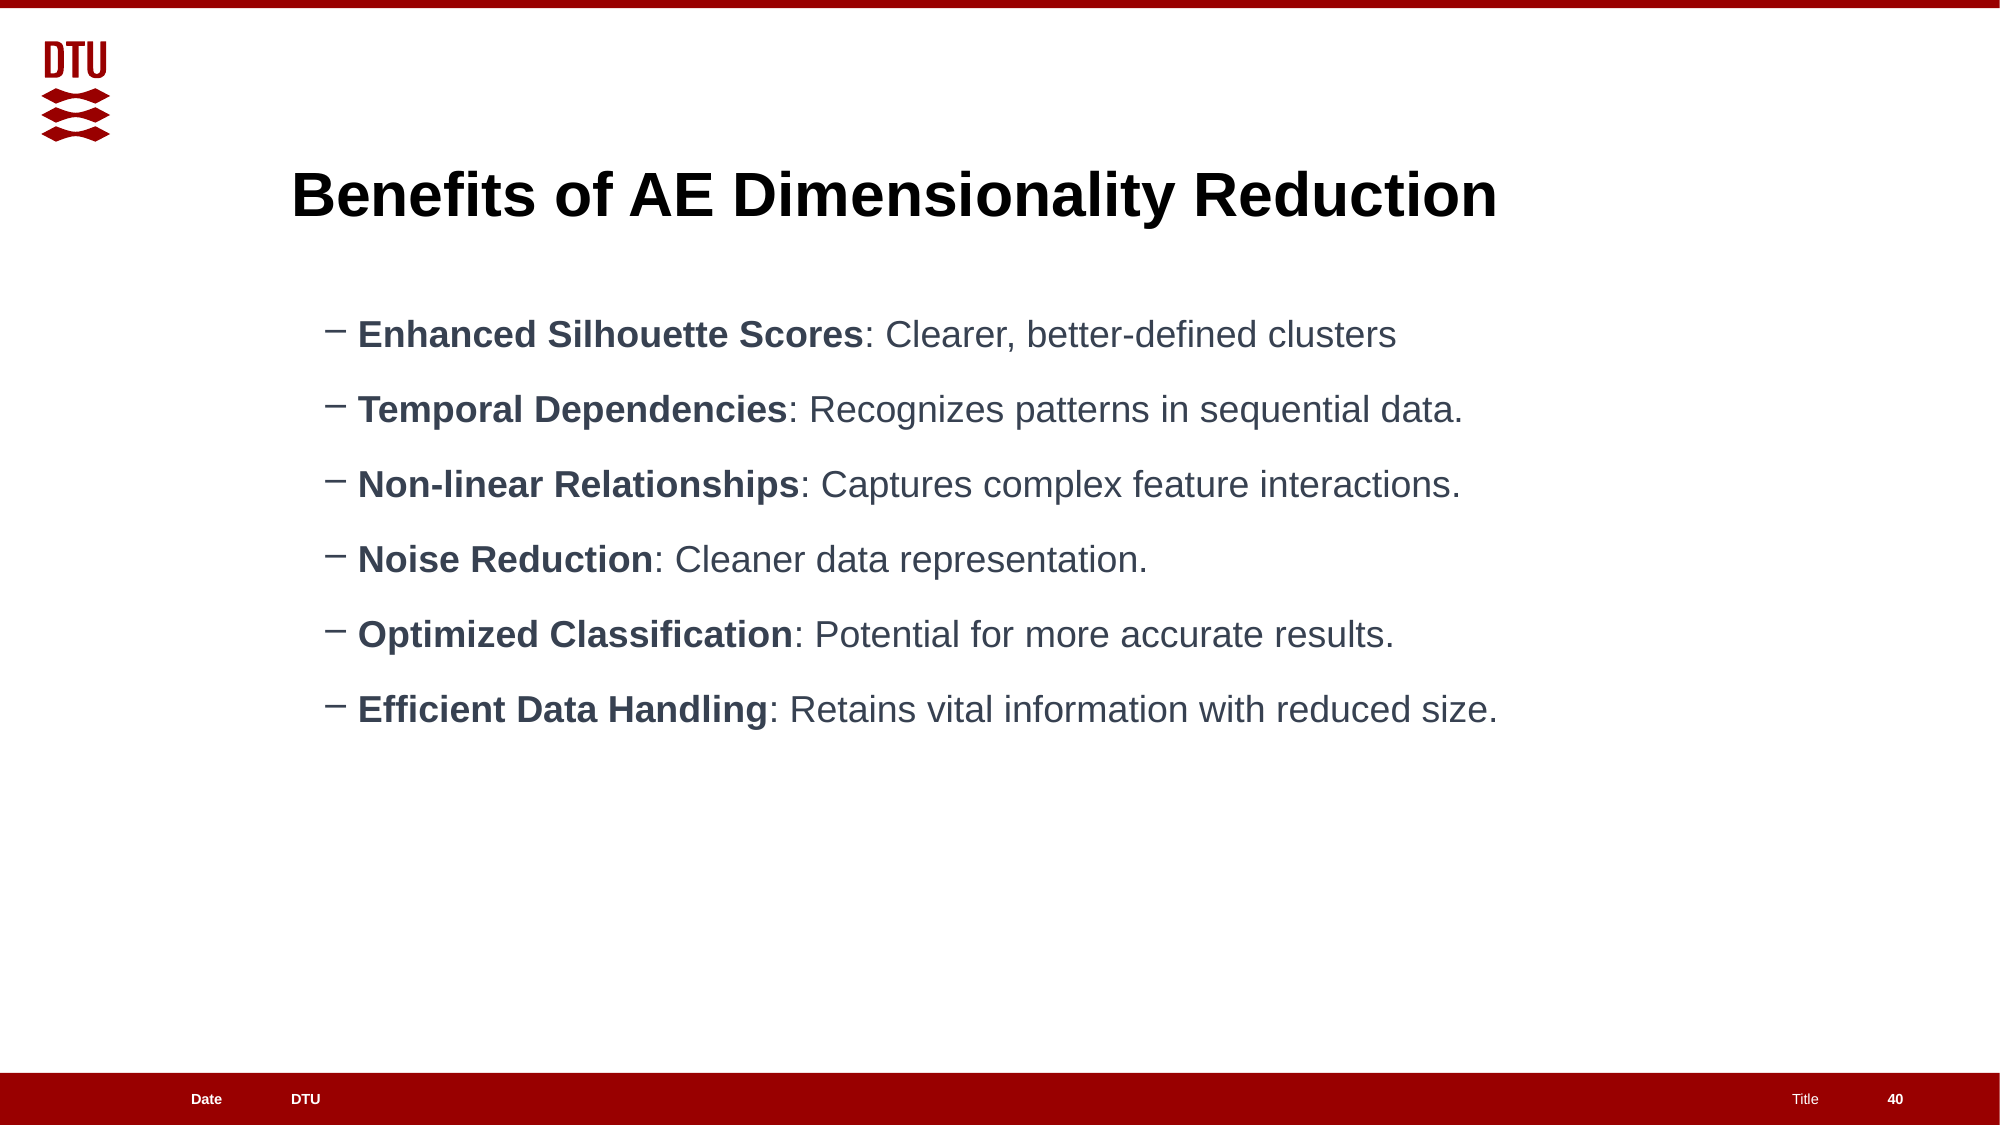

# Benefits of AE Dimensionality Reduction
Enhanced Silhouette Scores: Clearer, better-defined clusters
Temporal Dependencies: Recognizes patterns in sequential data.
Non-linear Relationships: Captures complex feature interactions.
Noise Reduction: Cleaner data representation.
Optimized Classification: Potential for more accurate results.
Efficient Data Handling: Retains vital information with reduced size.

40